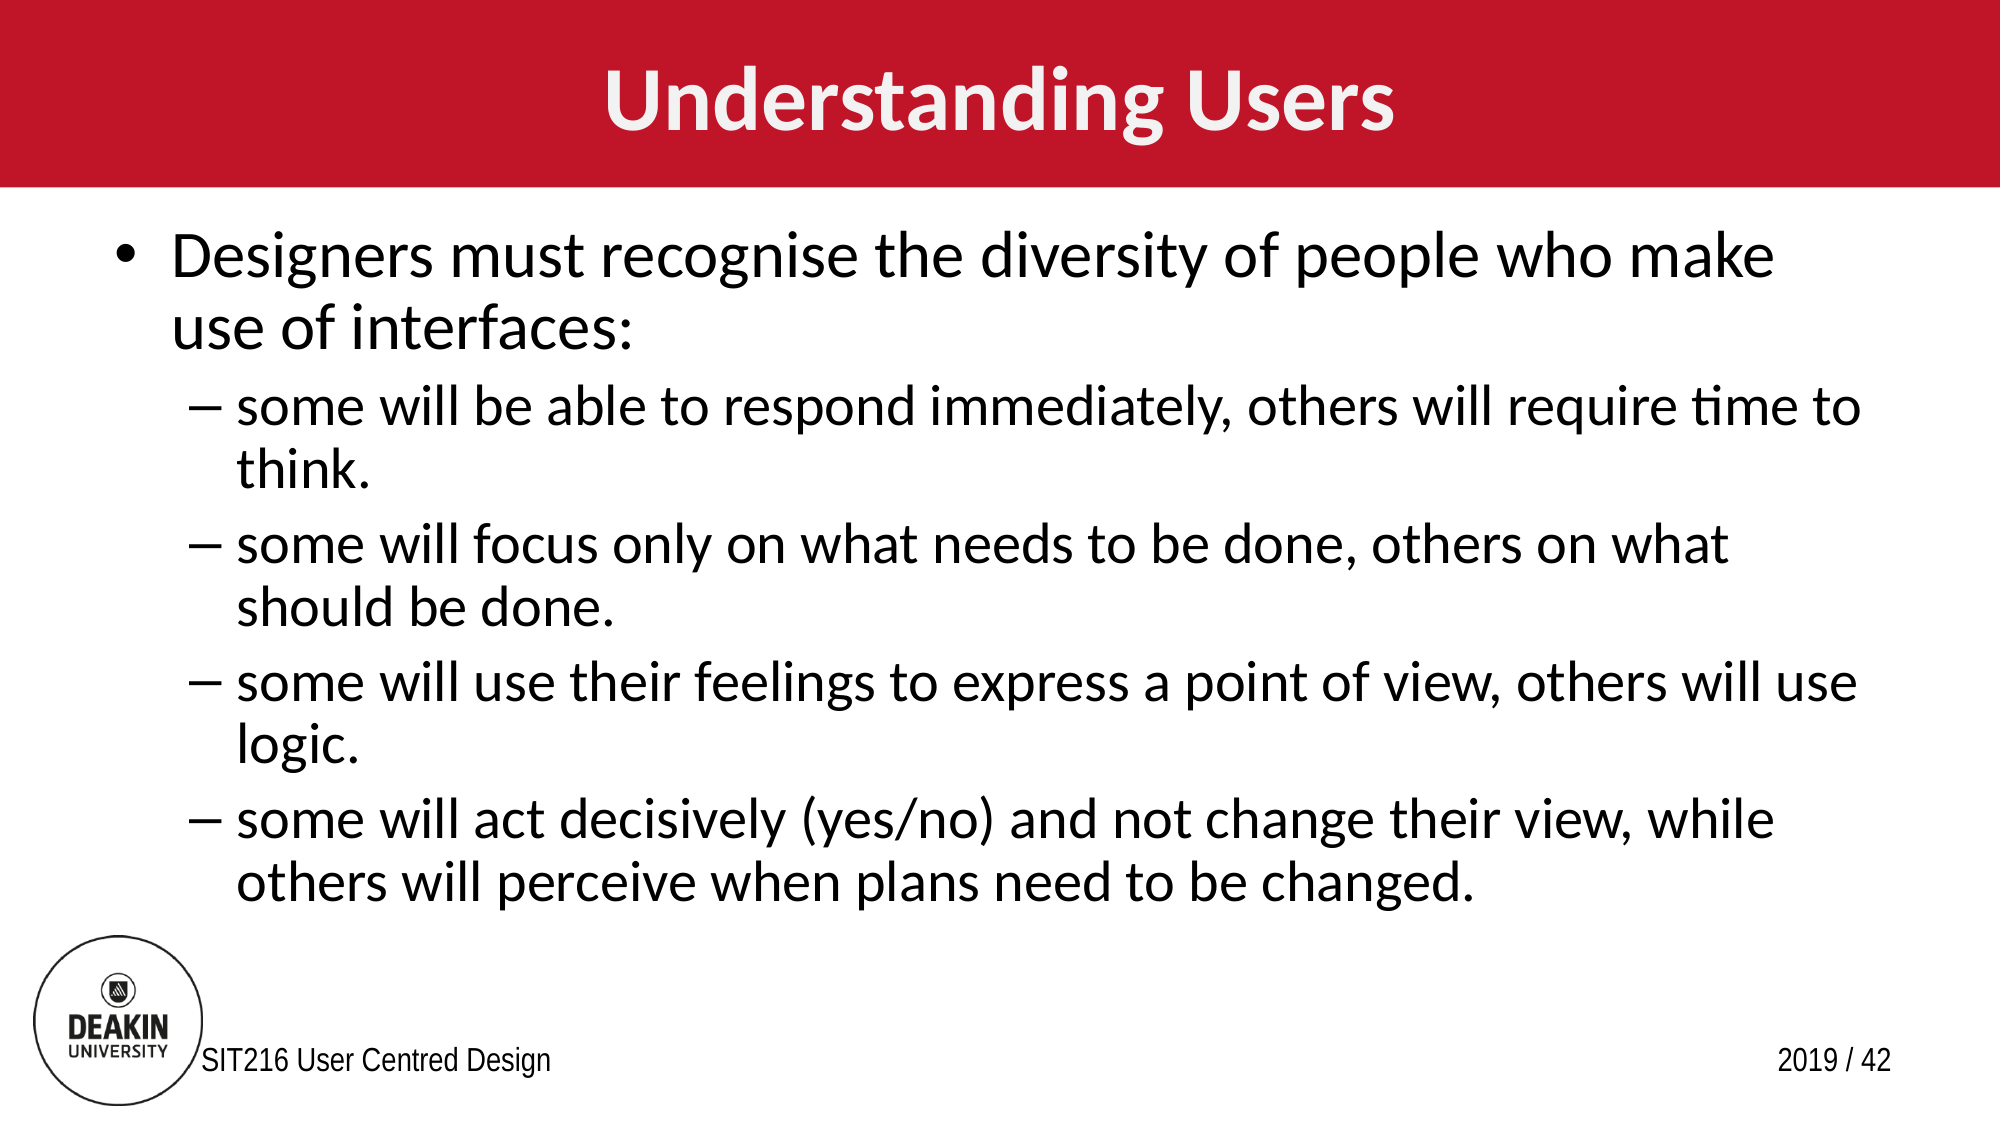

# Understanding Users
Designers must recognise the diversity of people who make use of interfaces:
some will be able to respond immediately, others will require time to think.
some will focus only on what needs to be done, others on what should be done.
some will use their feelings to express a point of view, others will use logic.
some will act decisively (yes/no) and not change their view, while others will perceive when plans need to be changed.